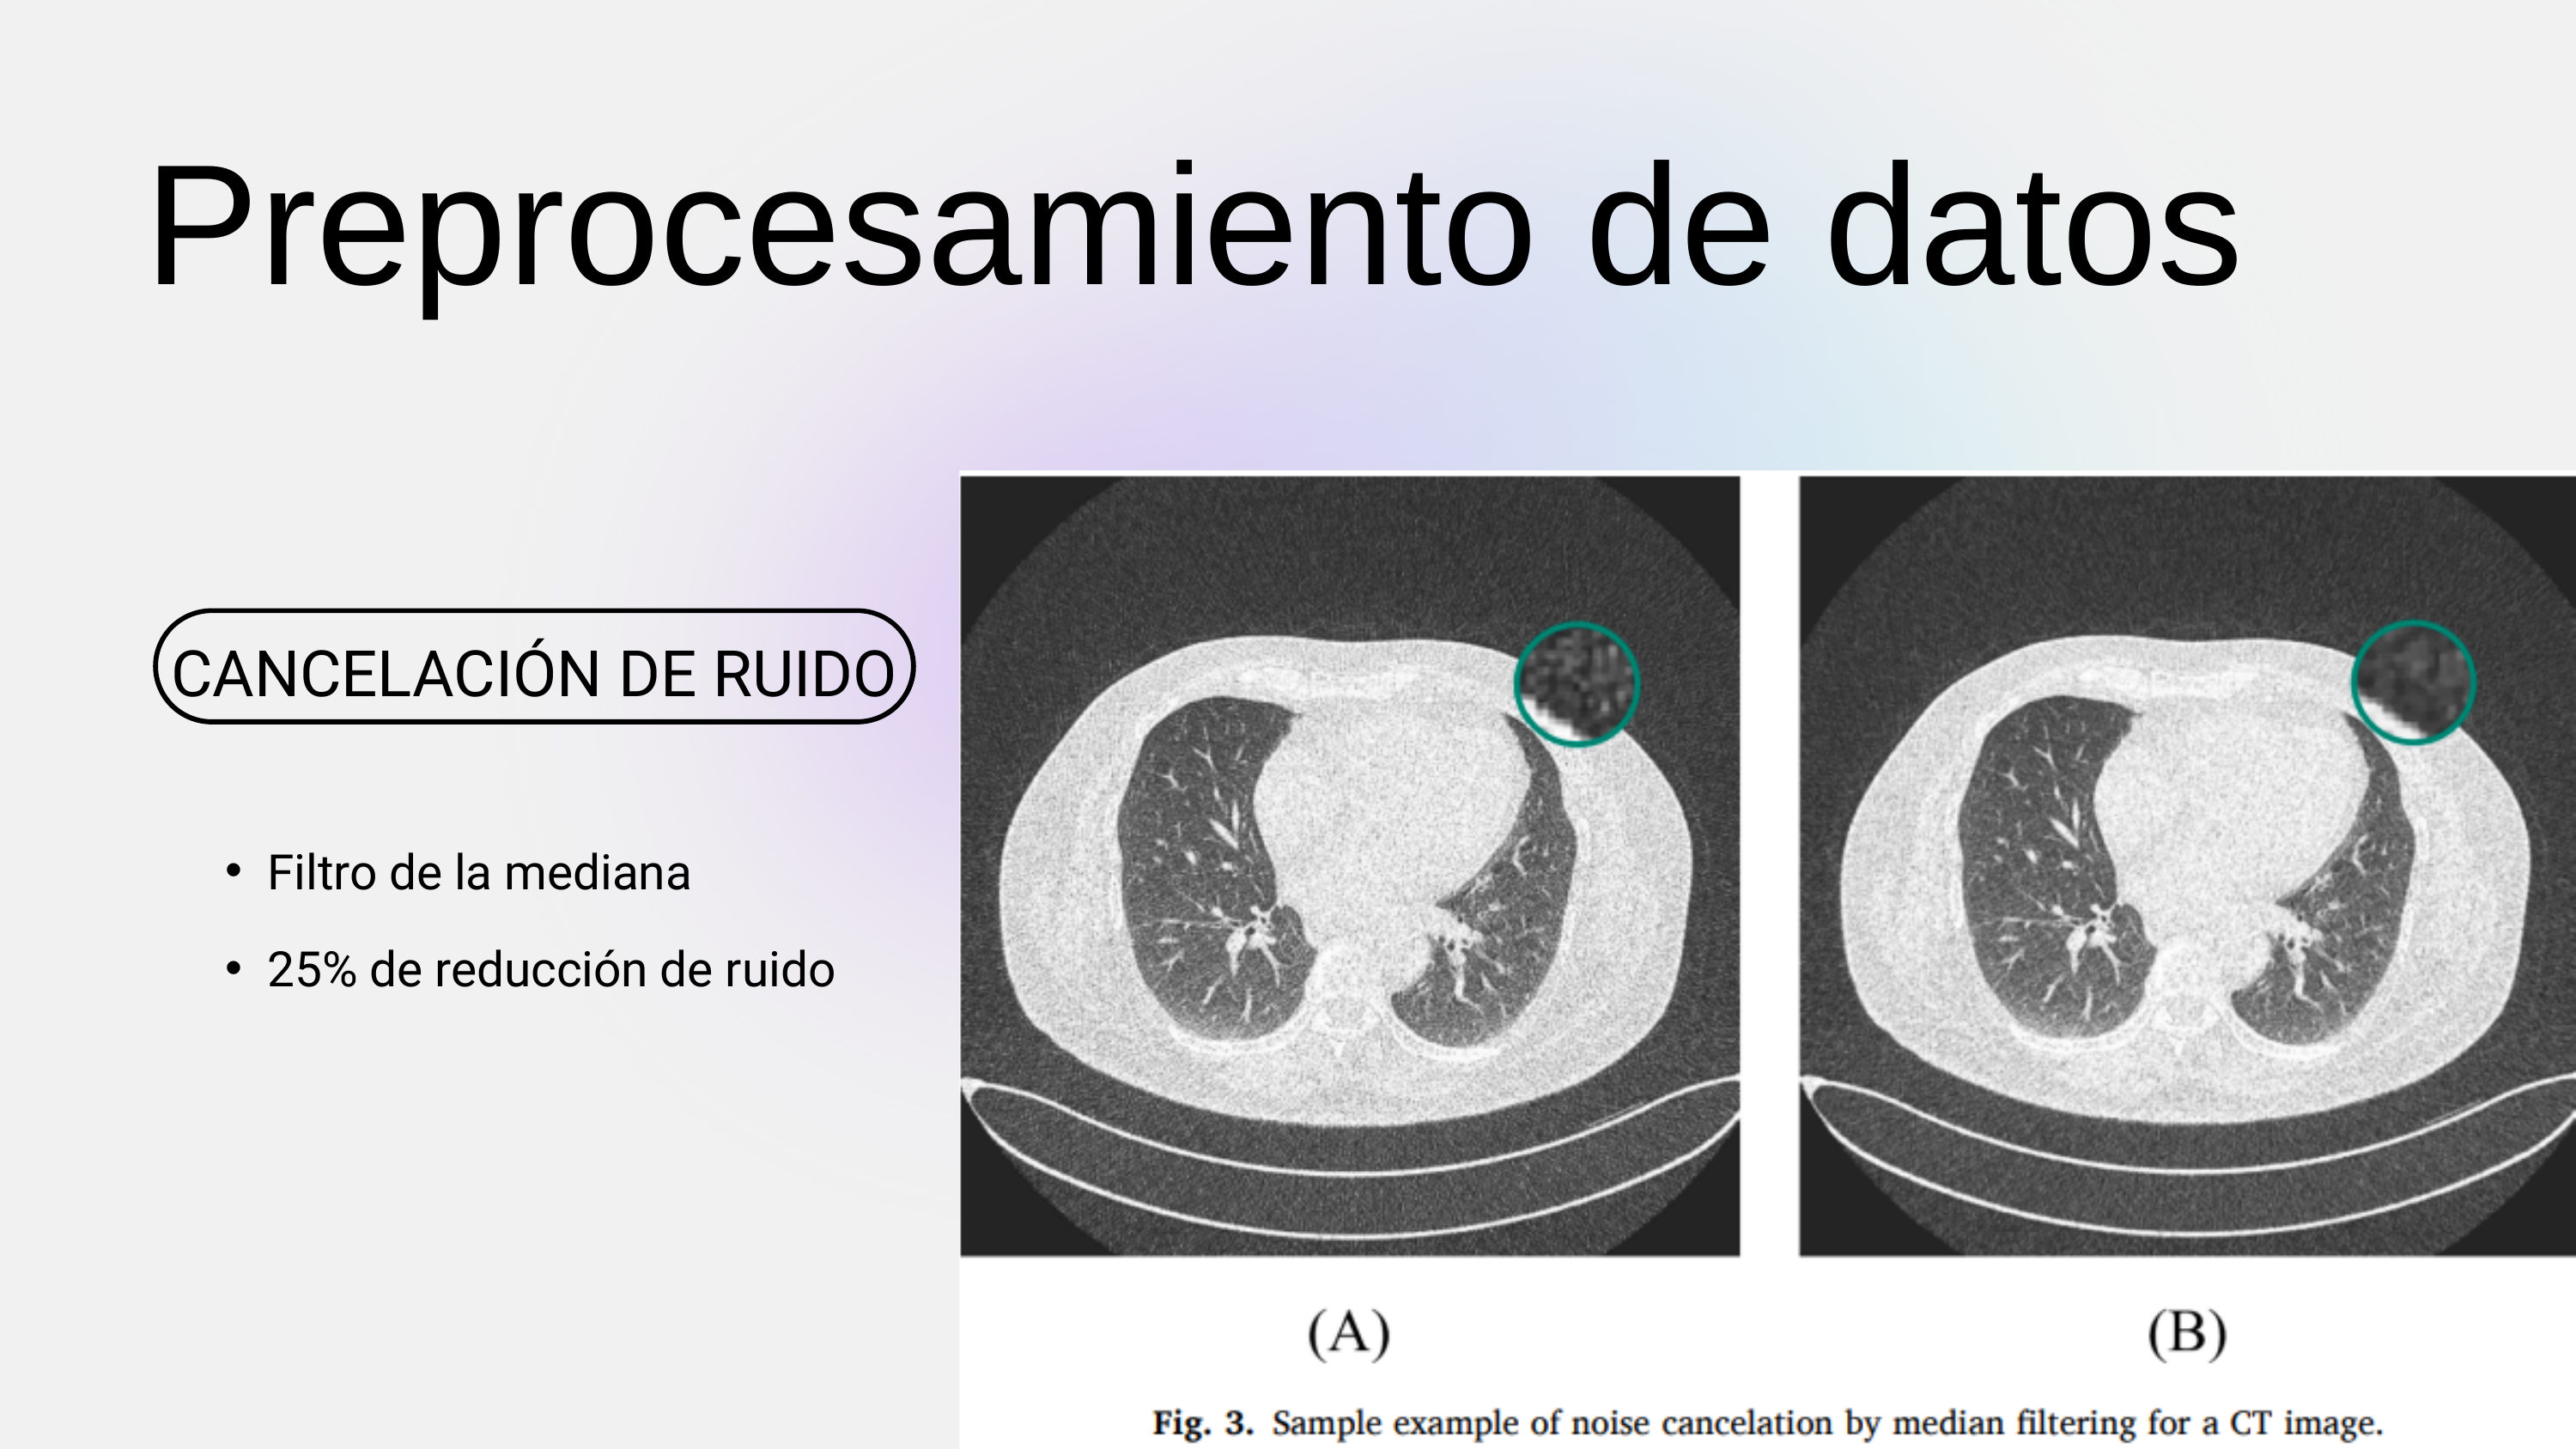

Preprocesamiento de datos

CANCELACIÓN DE RUIDO
Filtro de la mediana
25% de reducción de ruido